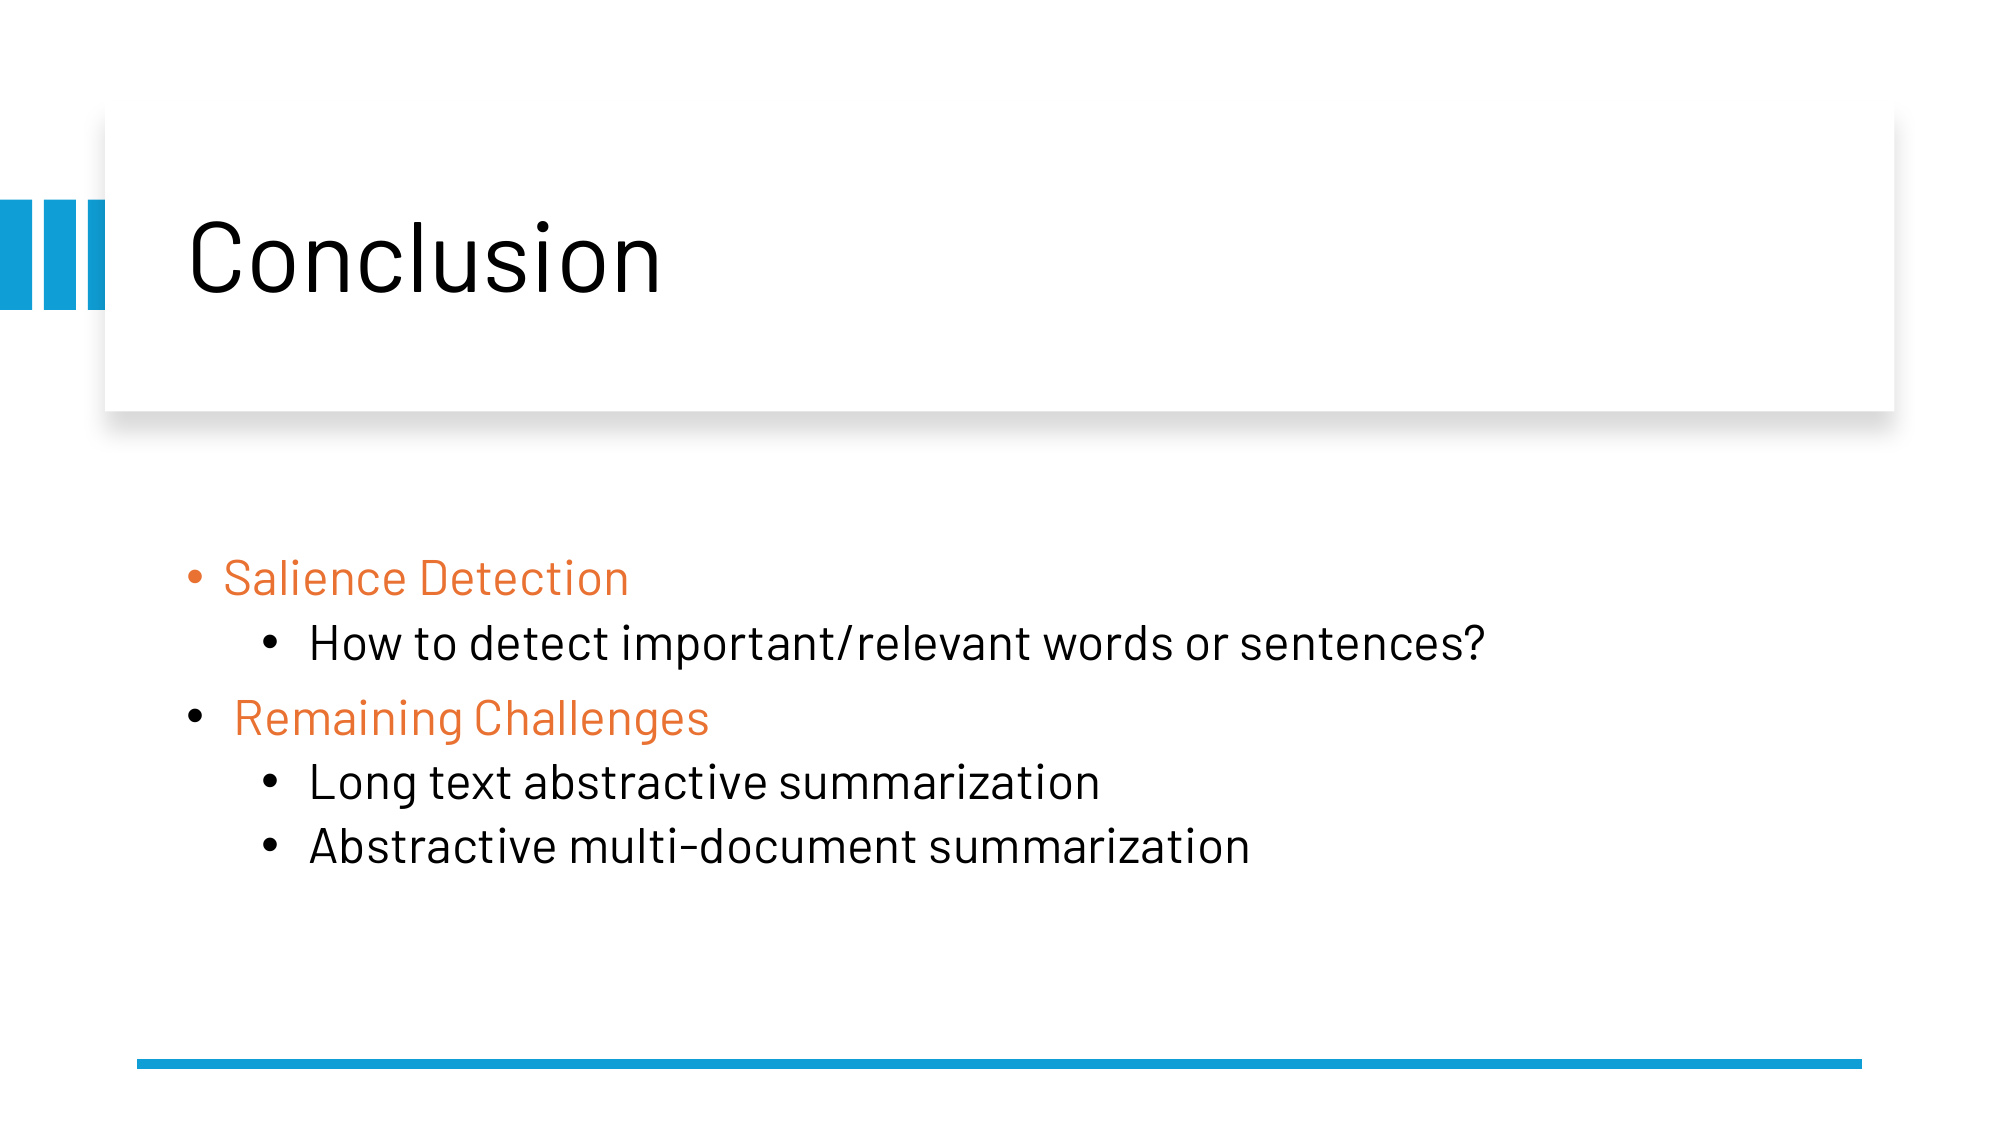

# Conclusion

Salience Detection
 How to detect important/relevant words or sentences?
 Remaining Challenges
 Long text abstractive summarization
 Abstractive multi-document summarization